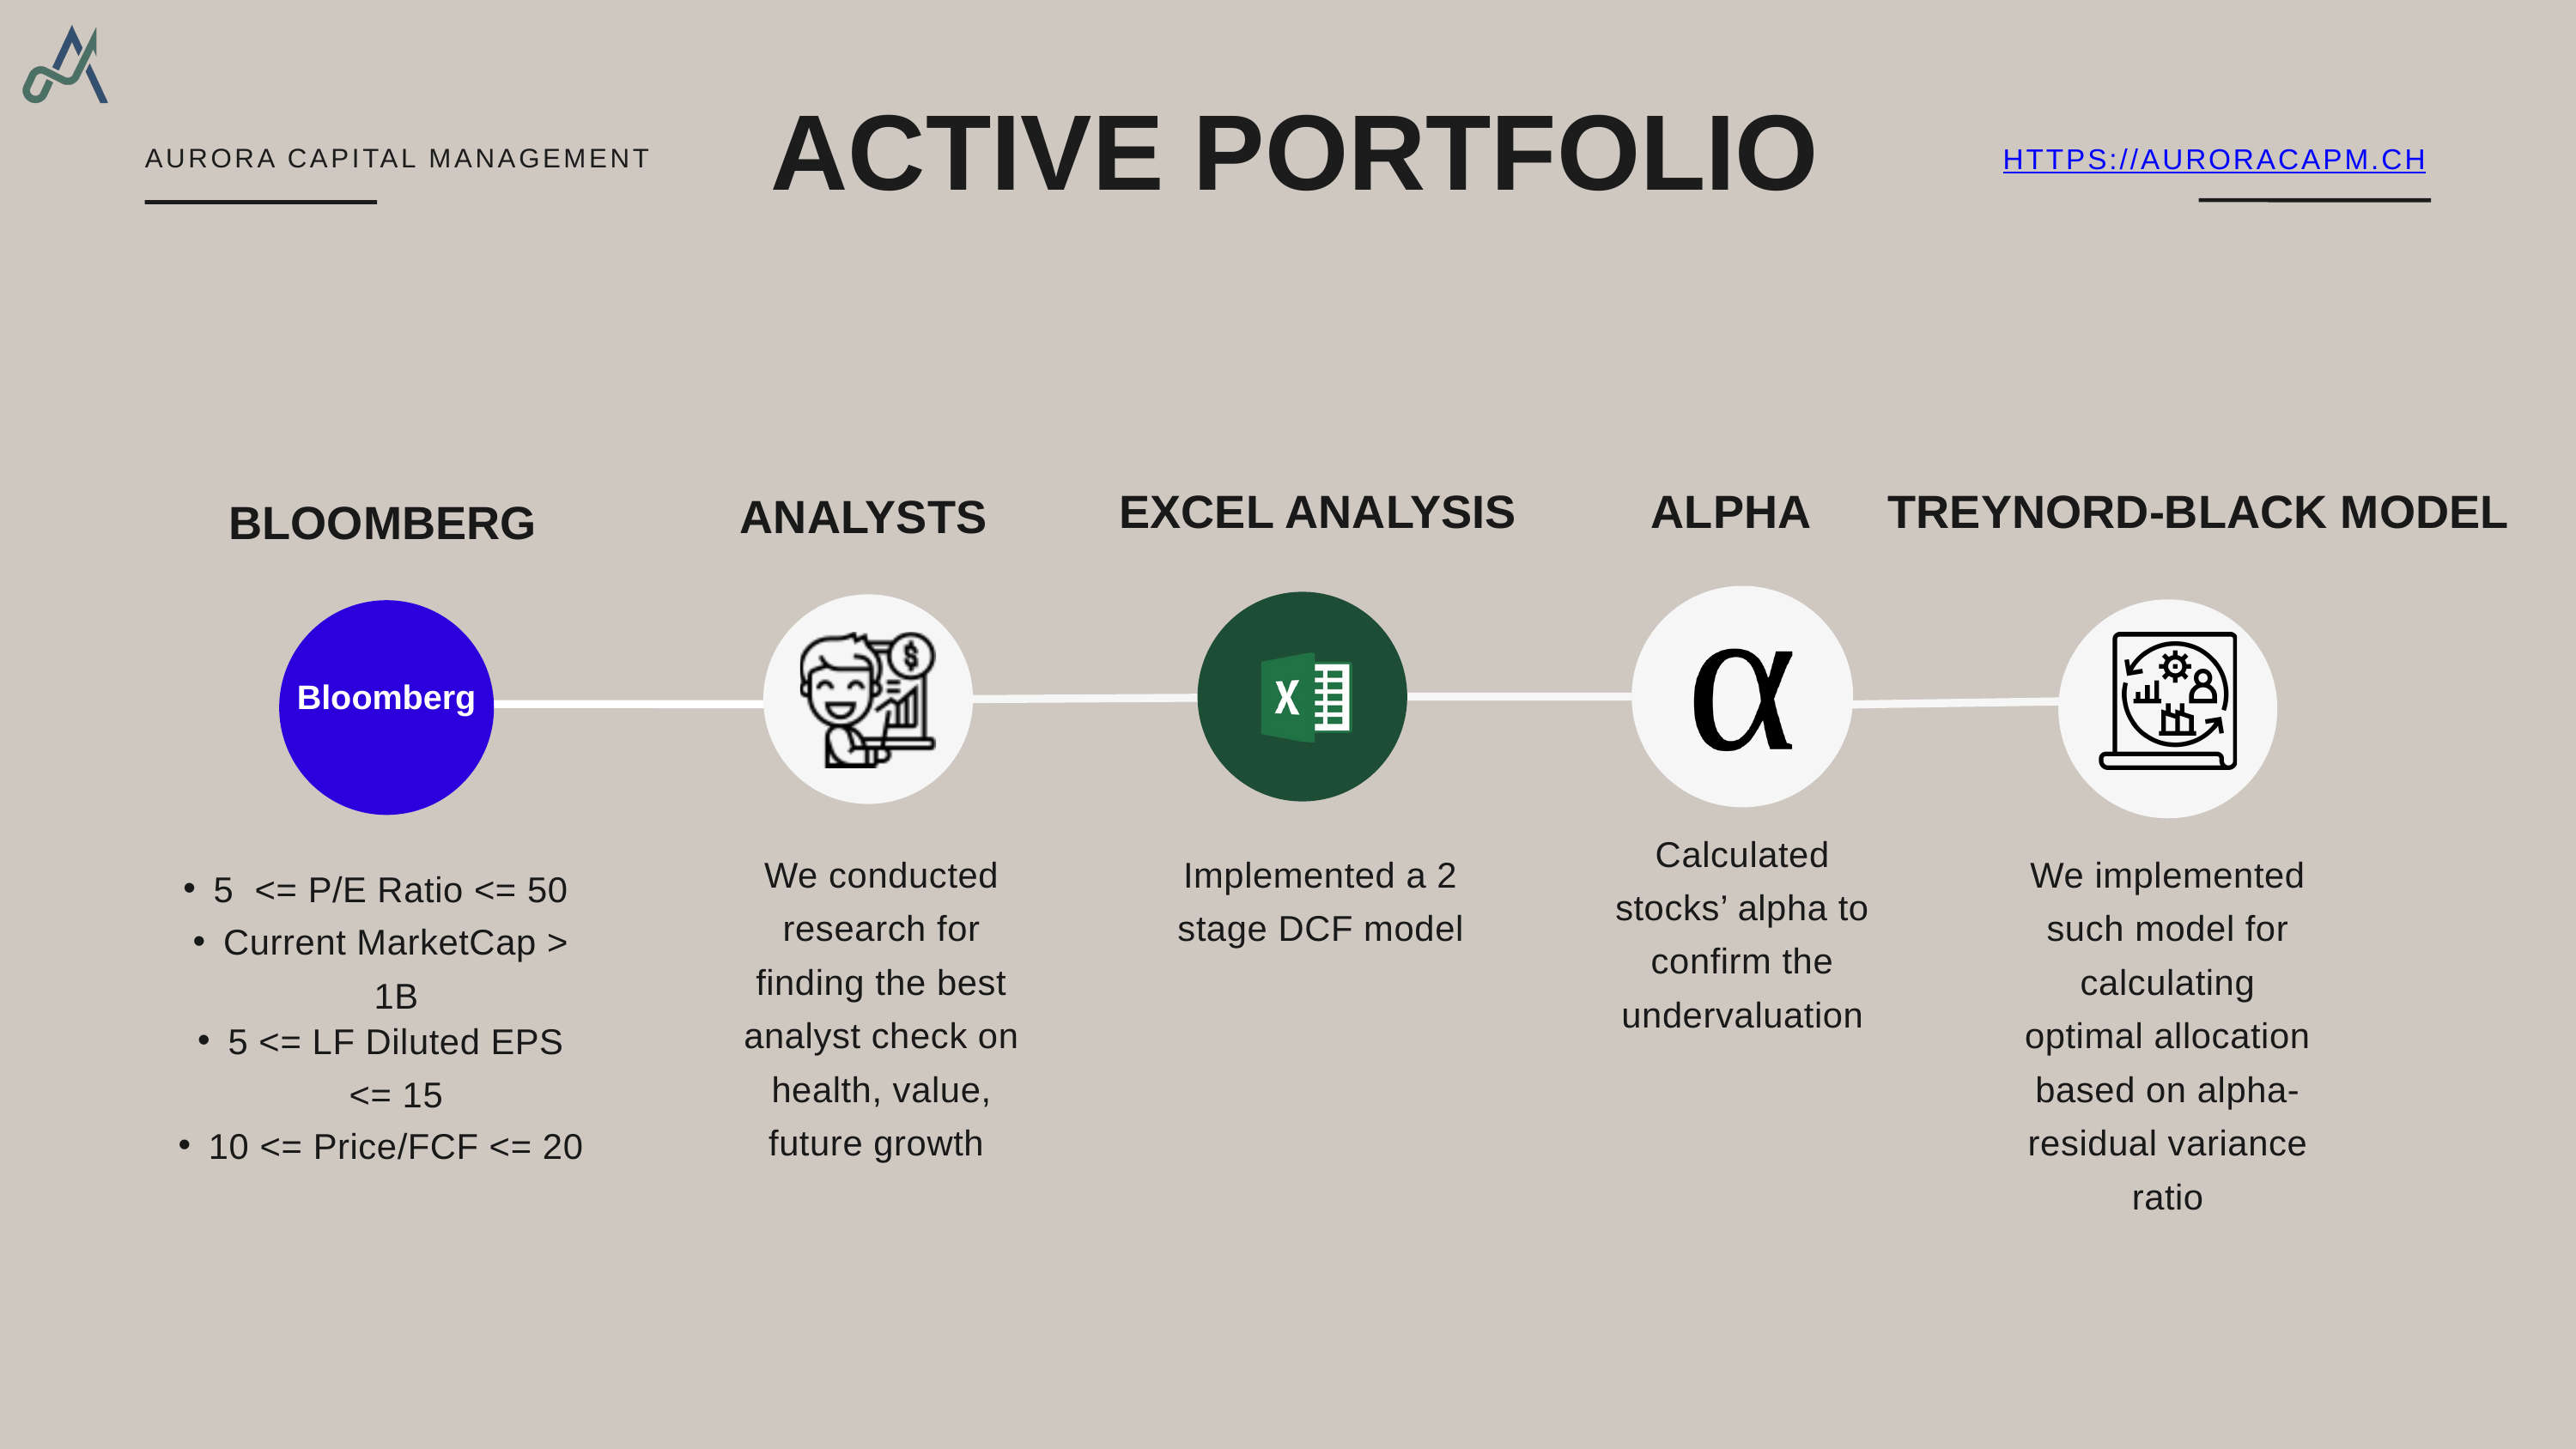

ACTIVE PORTFOLIO
AURORA CAPITAL MANAGEMENT
HTTPS://AURORACAPM.CH

EXCEL ANALYSIS
ALPHA
TREYNORD-BLACK MODEL
ANALYSTS
BLOOMBERG

Bloomberg

Calculated stocks’ alpha to confirm the undervaluation
We conducted research for finding the best analyst check on health, value, future growth
Implemented a 2 stage DCF model
We implemented such model for calculating optimal allocation based on alpha-residual variance ratio
5  <= P/E Ratio <= 50
Current MarketCap > 1B
5 <= LF Diluted EPS <= 15
10 <= Price/FCF <= 20